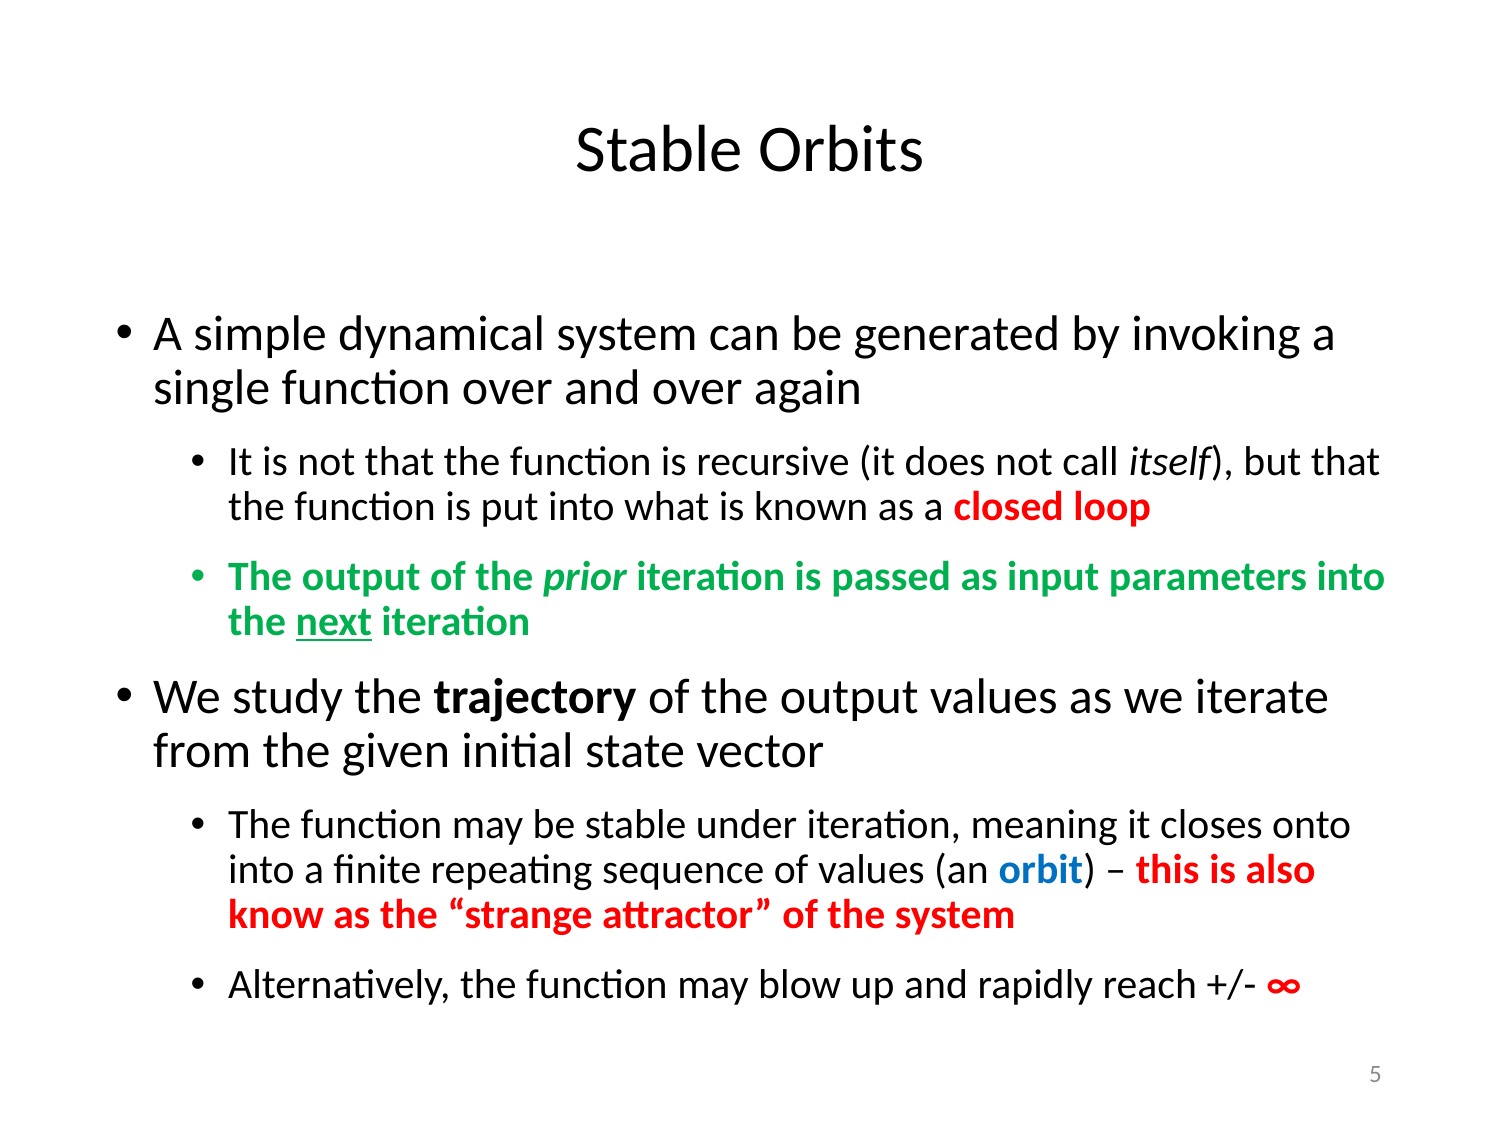

# Stable Orbits
A simple dynamical system can be generated by invoking a single function over and over again
It is not that the function is recursive (it does not call itself), but that the function is put into what is known as a closed loop
The output of the prior iteration is passed as input parameters into the next iteration
We study the trajectory of the output values as we iterate from the given initial state vector
The function may be stable under iteration, meaning it closes onto into a finite repeating sequence of values (an orbit) – this is also know as the “strange attractor” of the system
Alternatively, the function may blow up and rapidly reach +/- ∞

5